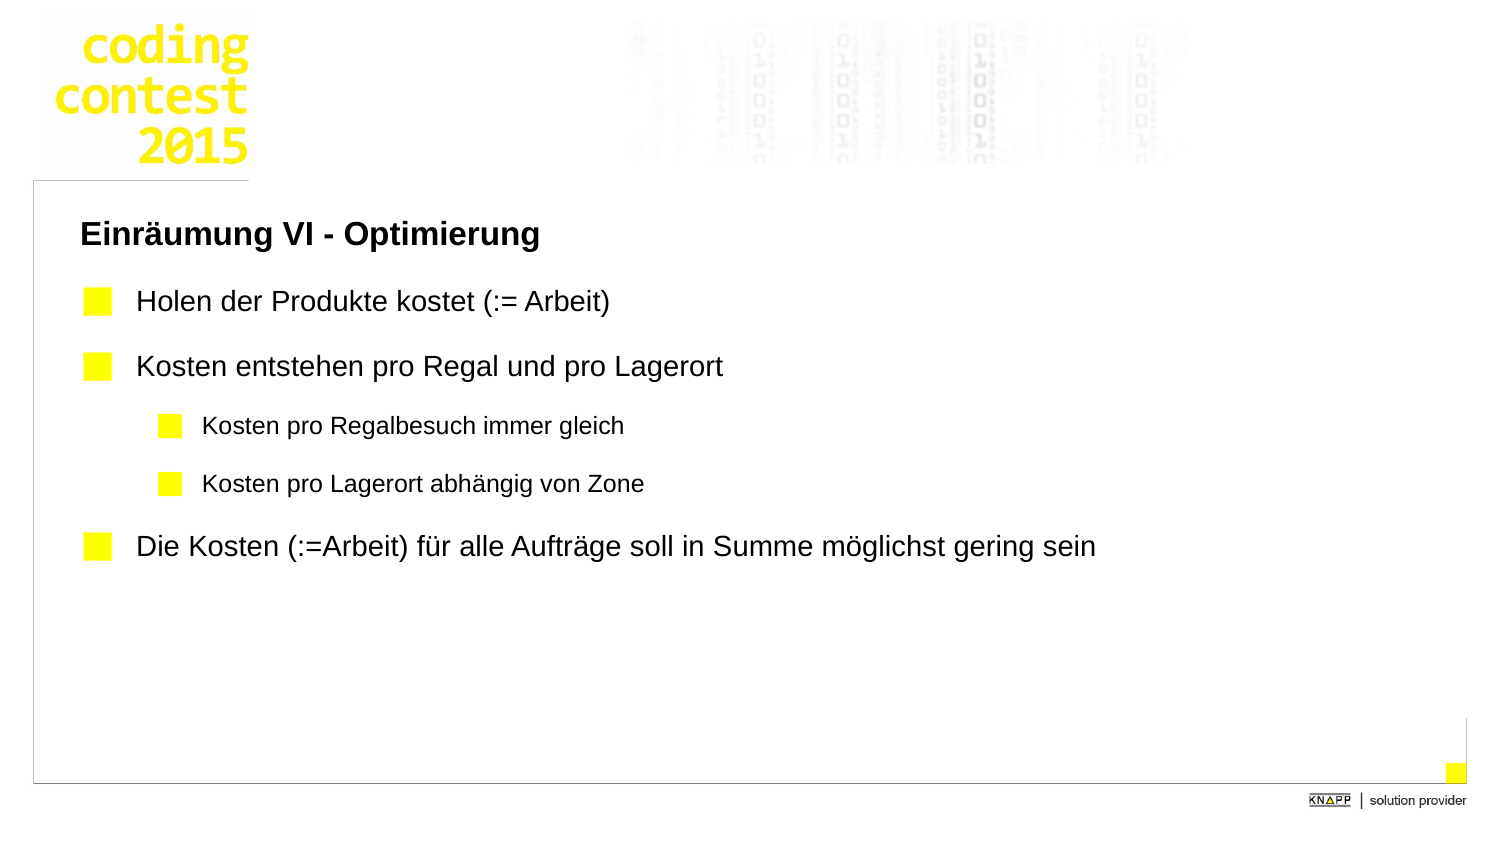

Einräumung VI - Optimierung
Holen der Produkte kostet (:= Arbeit)
Kosten entstehen pro Regal und pro Lagerort
Kosten pro Regalbesuch immer gleich
Kosten pro Lagerort abhängig von Zone
Die Kosten (:=Arbeit) für alle Aufträge soll in Summe möglichst gering sein